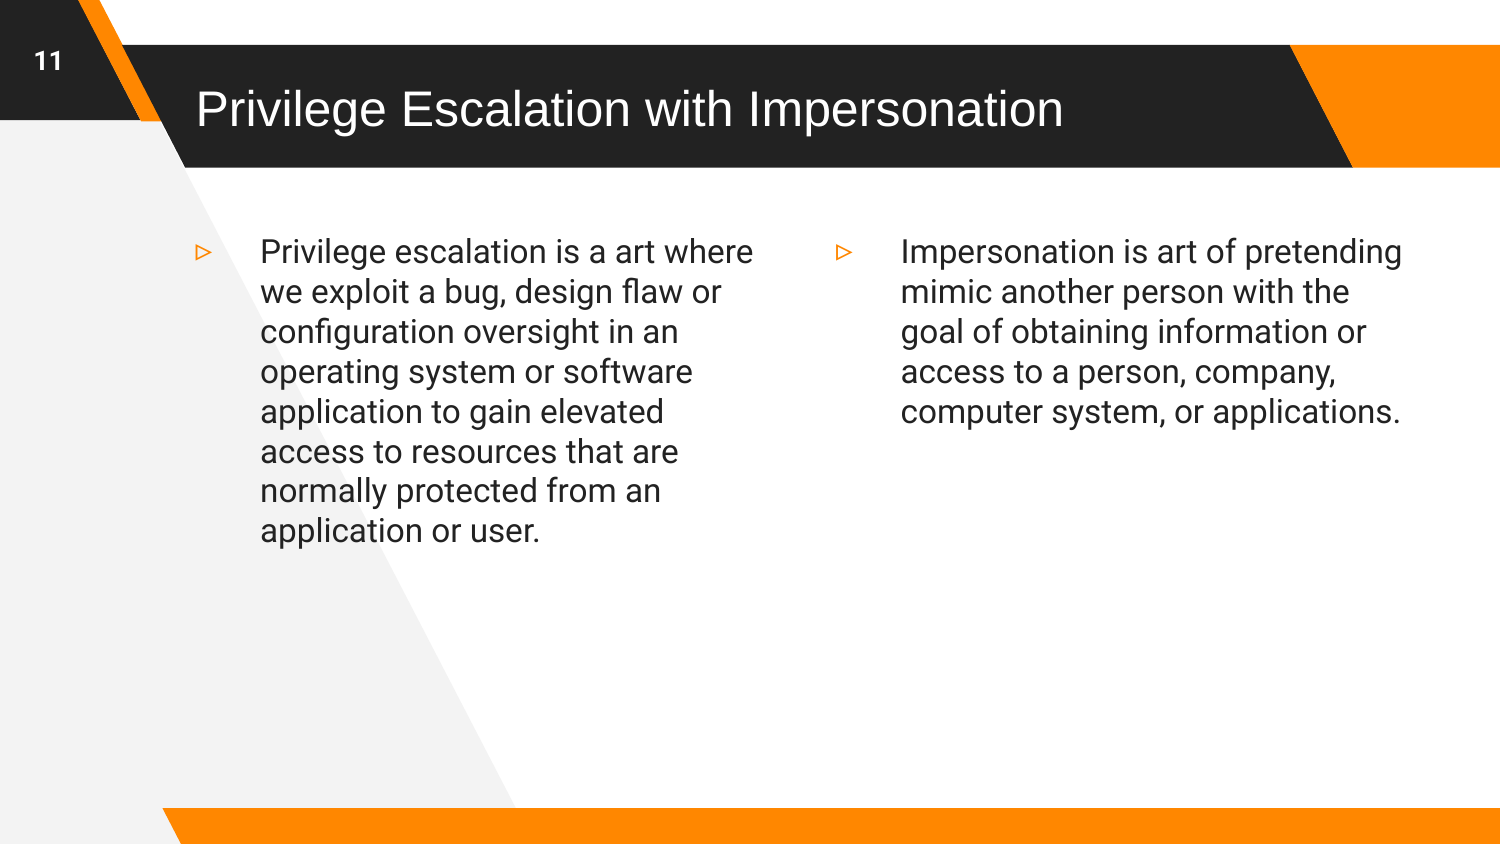

11
# Privilege Escalation with Impersonation
Privilege escalation is a art where we exploit a bug, design flaw or configuration oversight in an operating system or software application to gain elevated access to resources that are normally protected from an application or user.

Impersonation is art of pretending mimic another person with the goal of obtaining information or access to a person, company, computer system, or applications.